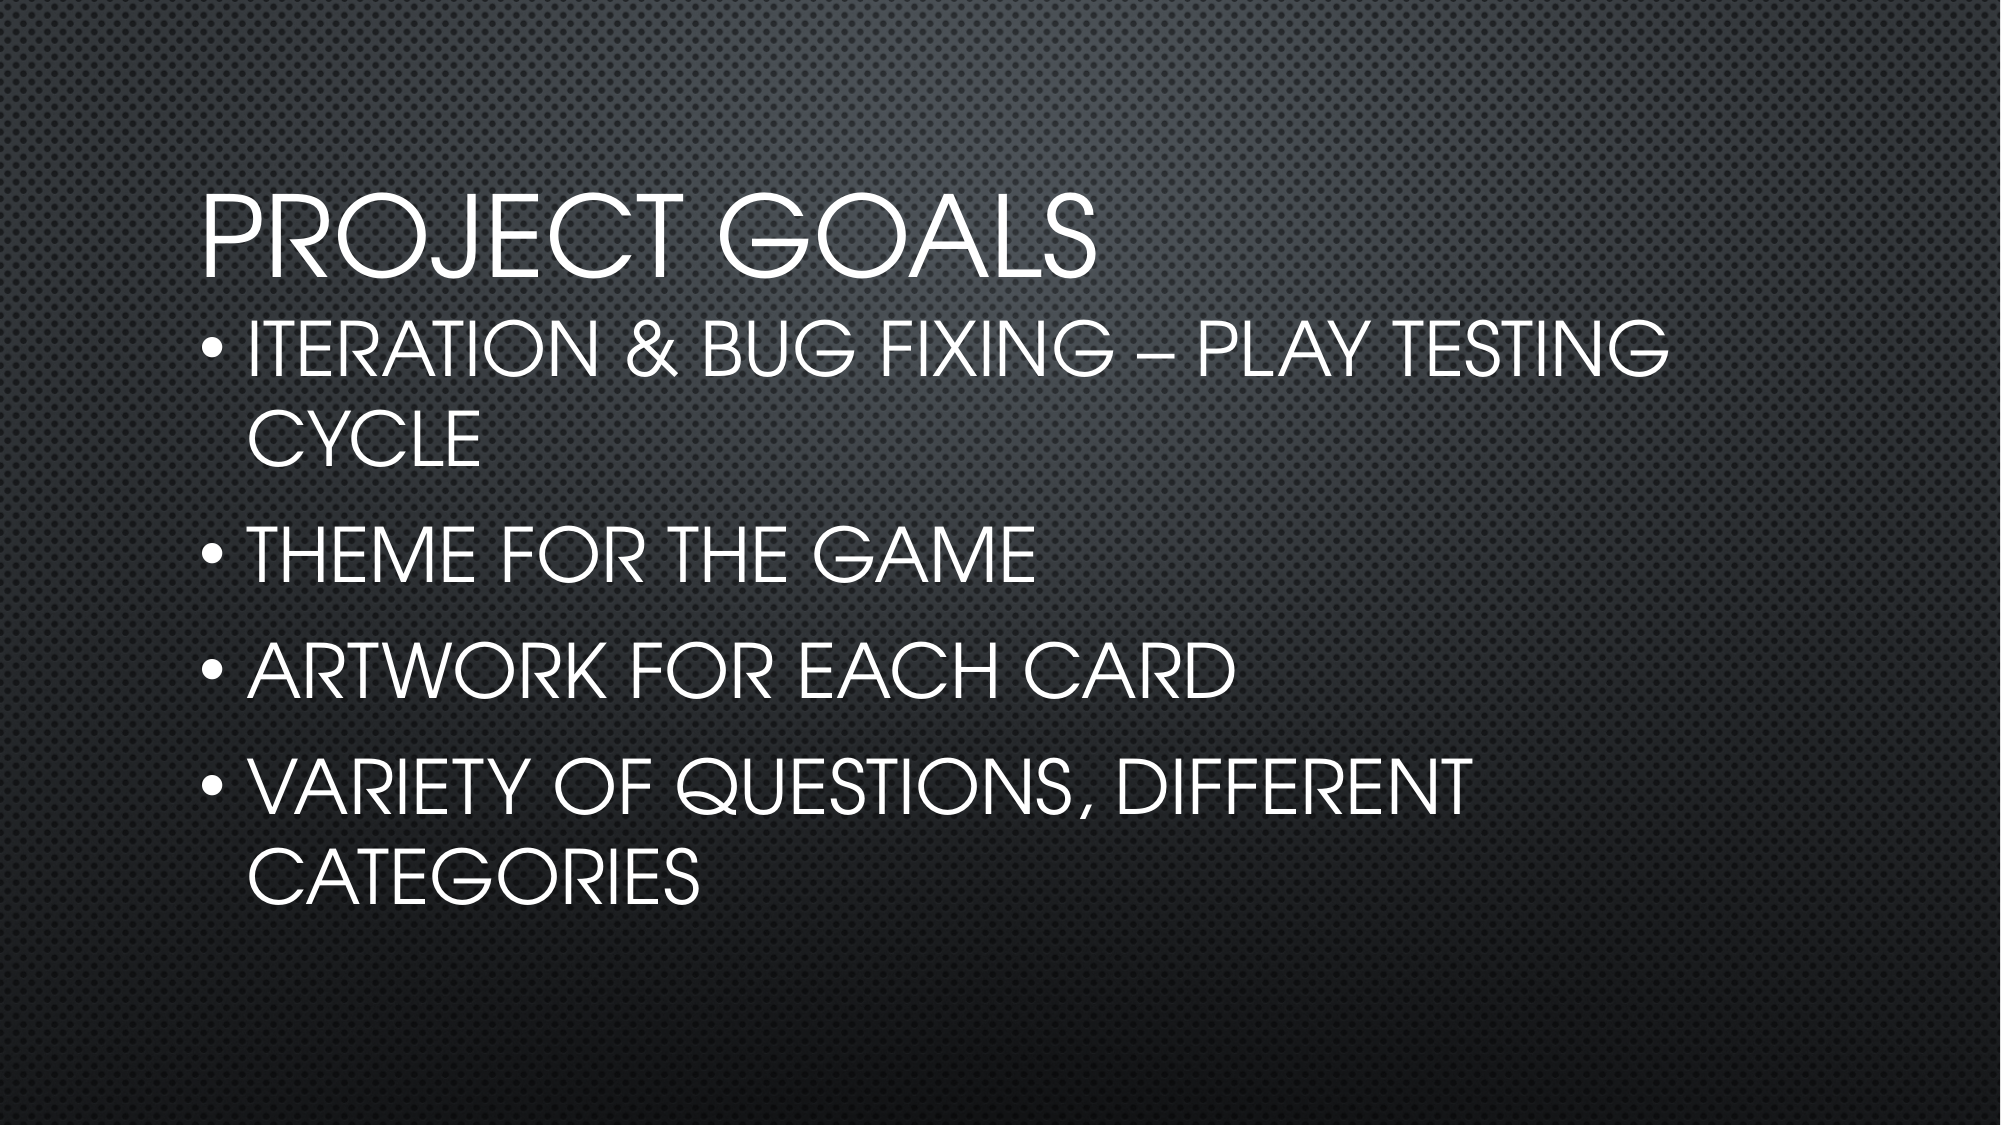

# PROJECT GOALS
Iteration & Bug Fixing – Play Testing Cycle
Theme for the game
Artwork for each card
Variety of questions, different categories